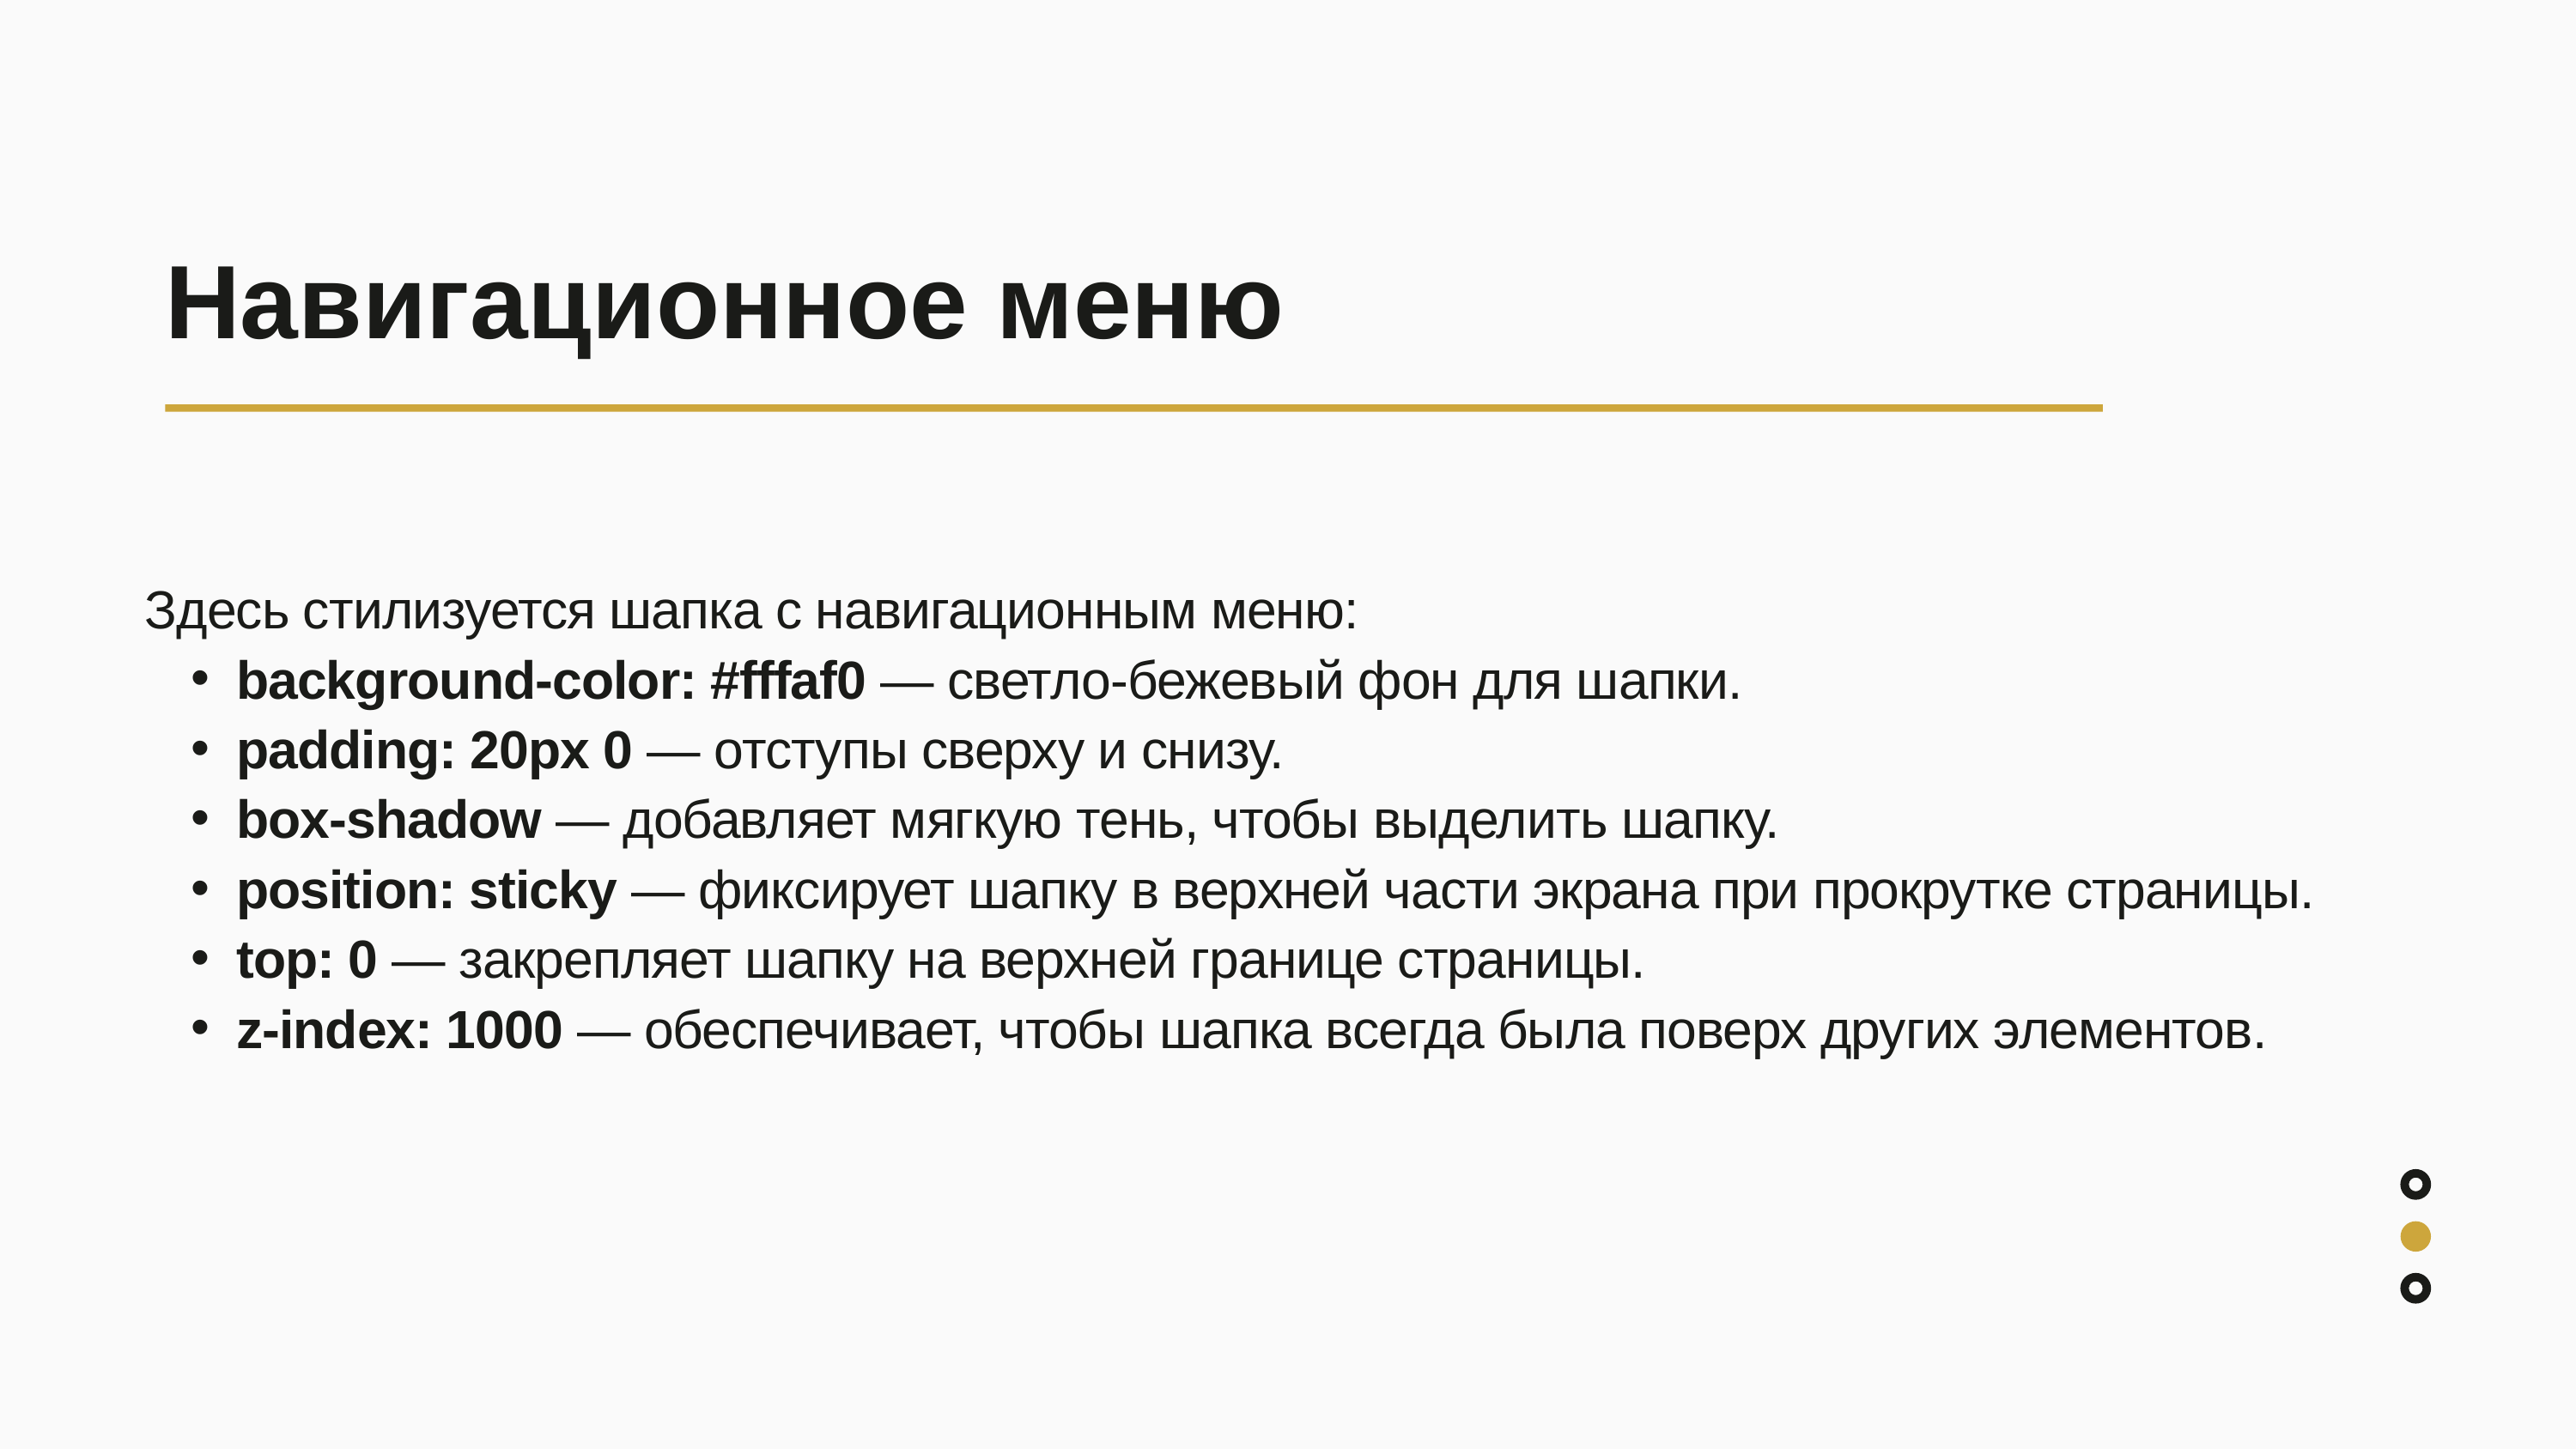

Навигационное меню

Здесь стилизуется шапка с навигационным меню:
background-color: #fffaf0 — светло-бежевый фон для шапки.
padding: 20px 0 — отступы сверху и снизу.
box-shadow — добавляет мягкую тень, чтобы выделить шапку.
position: sticky — фиксирует шапку в верхней части экрана при прокрутке страницы.
top: 0 — закрепляет шапку на верхней границе страницы.
z-index: 1000 — обеспечивает, чтобы шапка всегда была поверх других элементов.